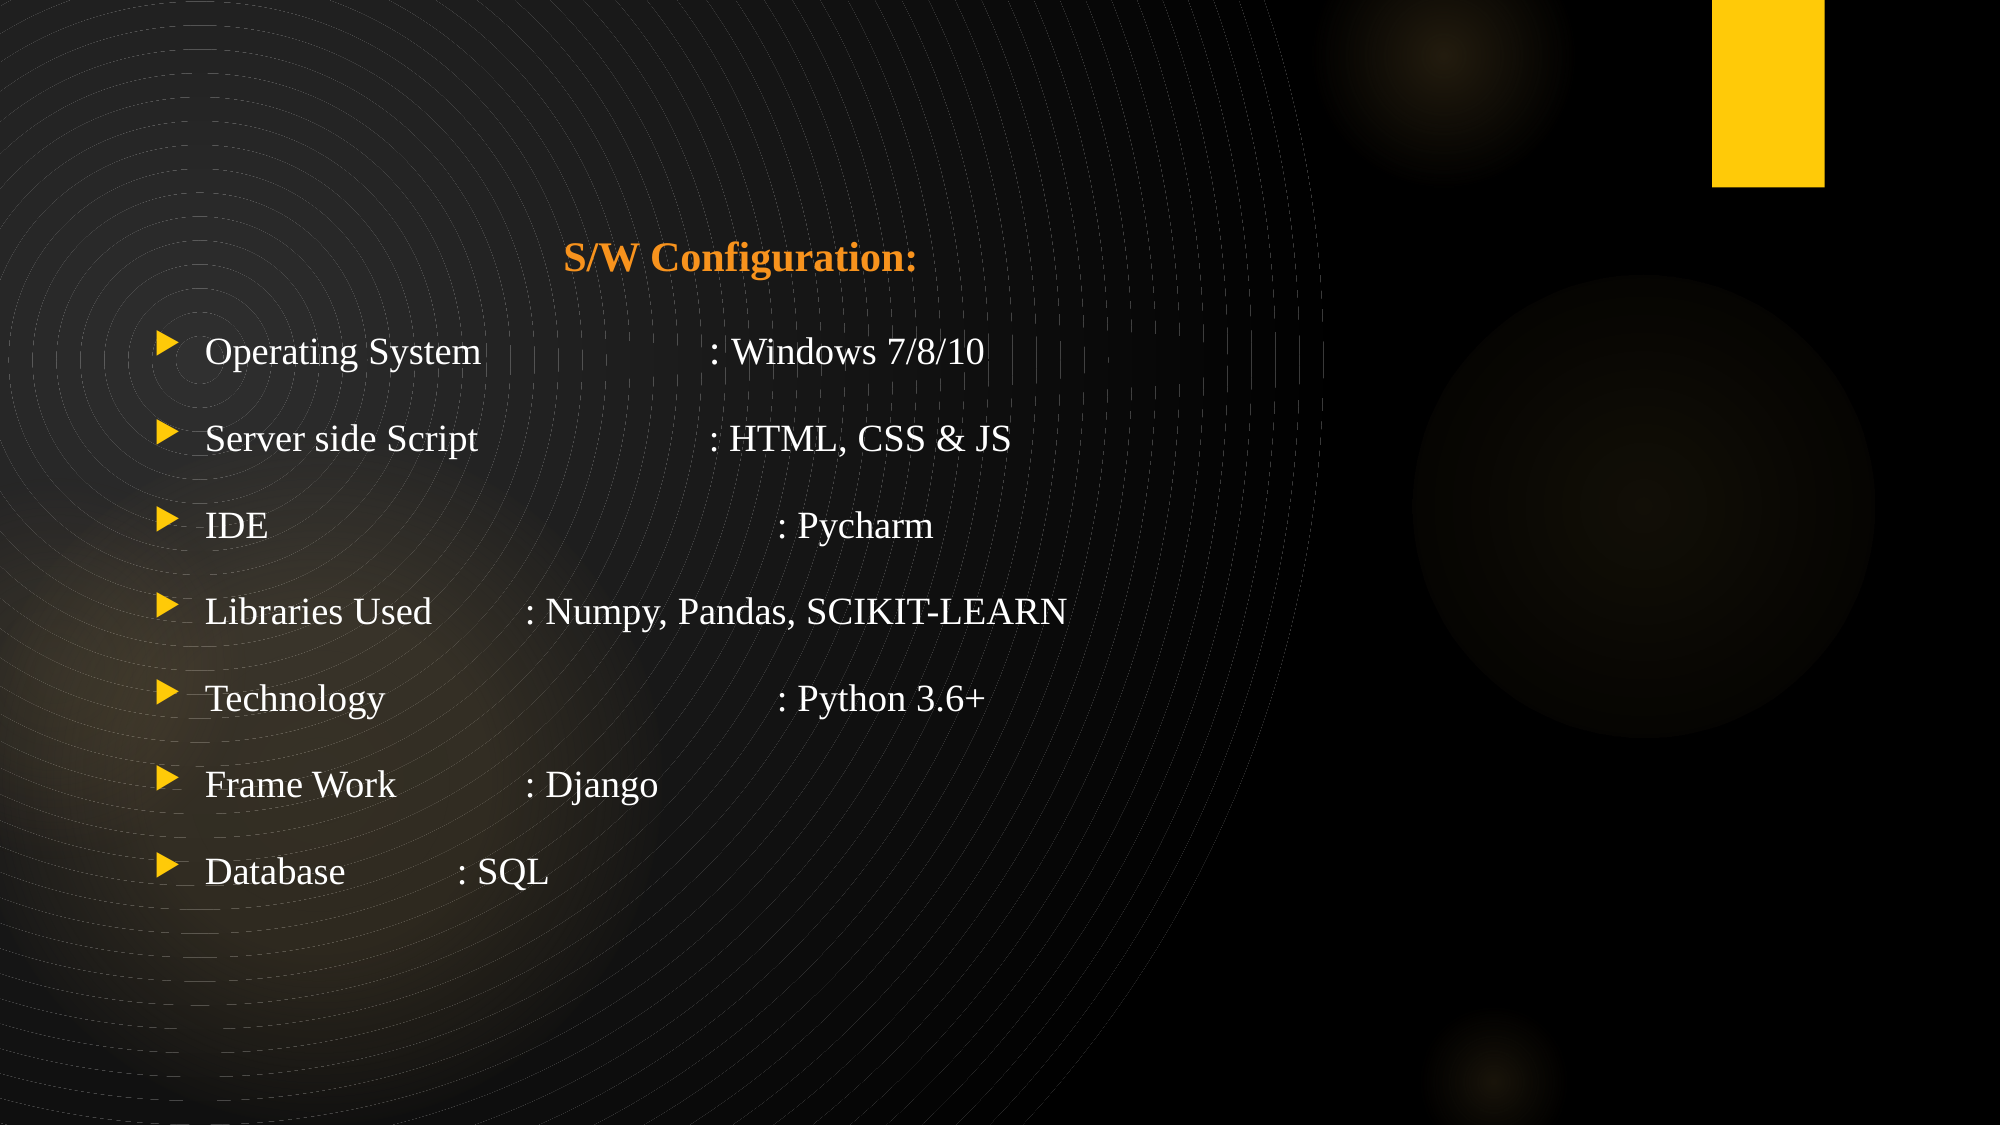

S/W Configuration:
Operating System             			: Windows 7/8/10
Server side Script             			: HTML, CSS & JS
IDE		                        		       : Pycharm
Libraries Used				       : Numpy, Pandas, SCIKIT-LEARN
Technology 		             		       : Python 3.6+
Frame Work					       : Django
Database							: SQL